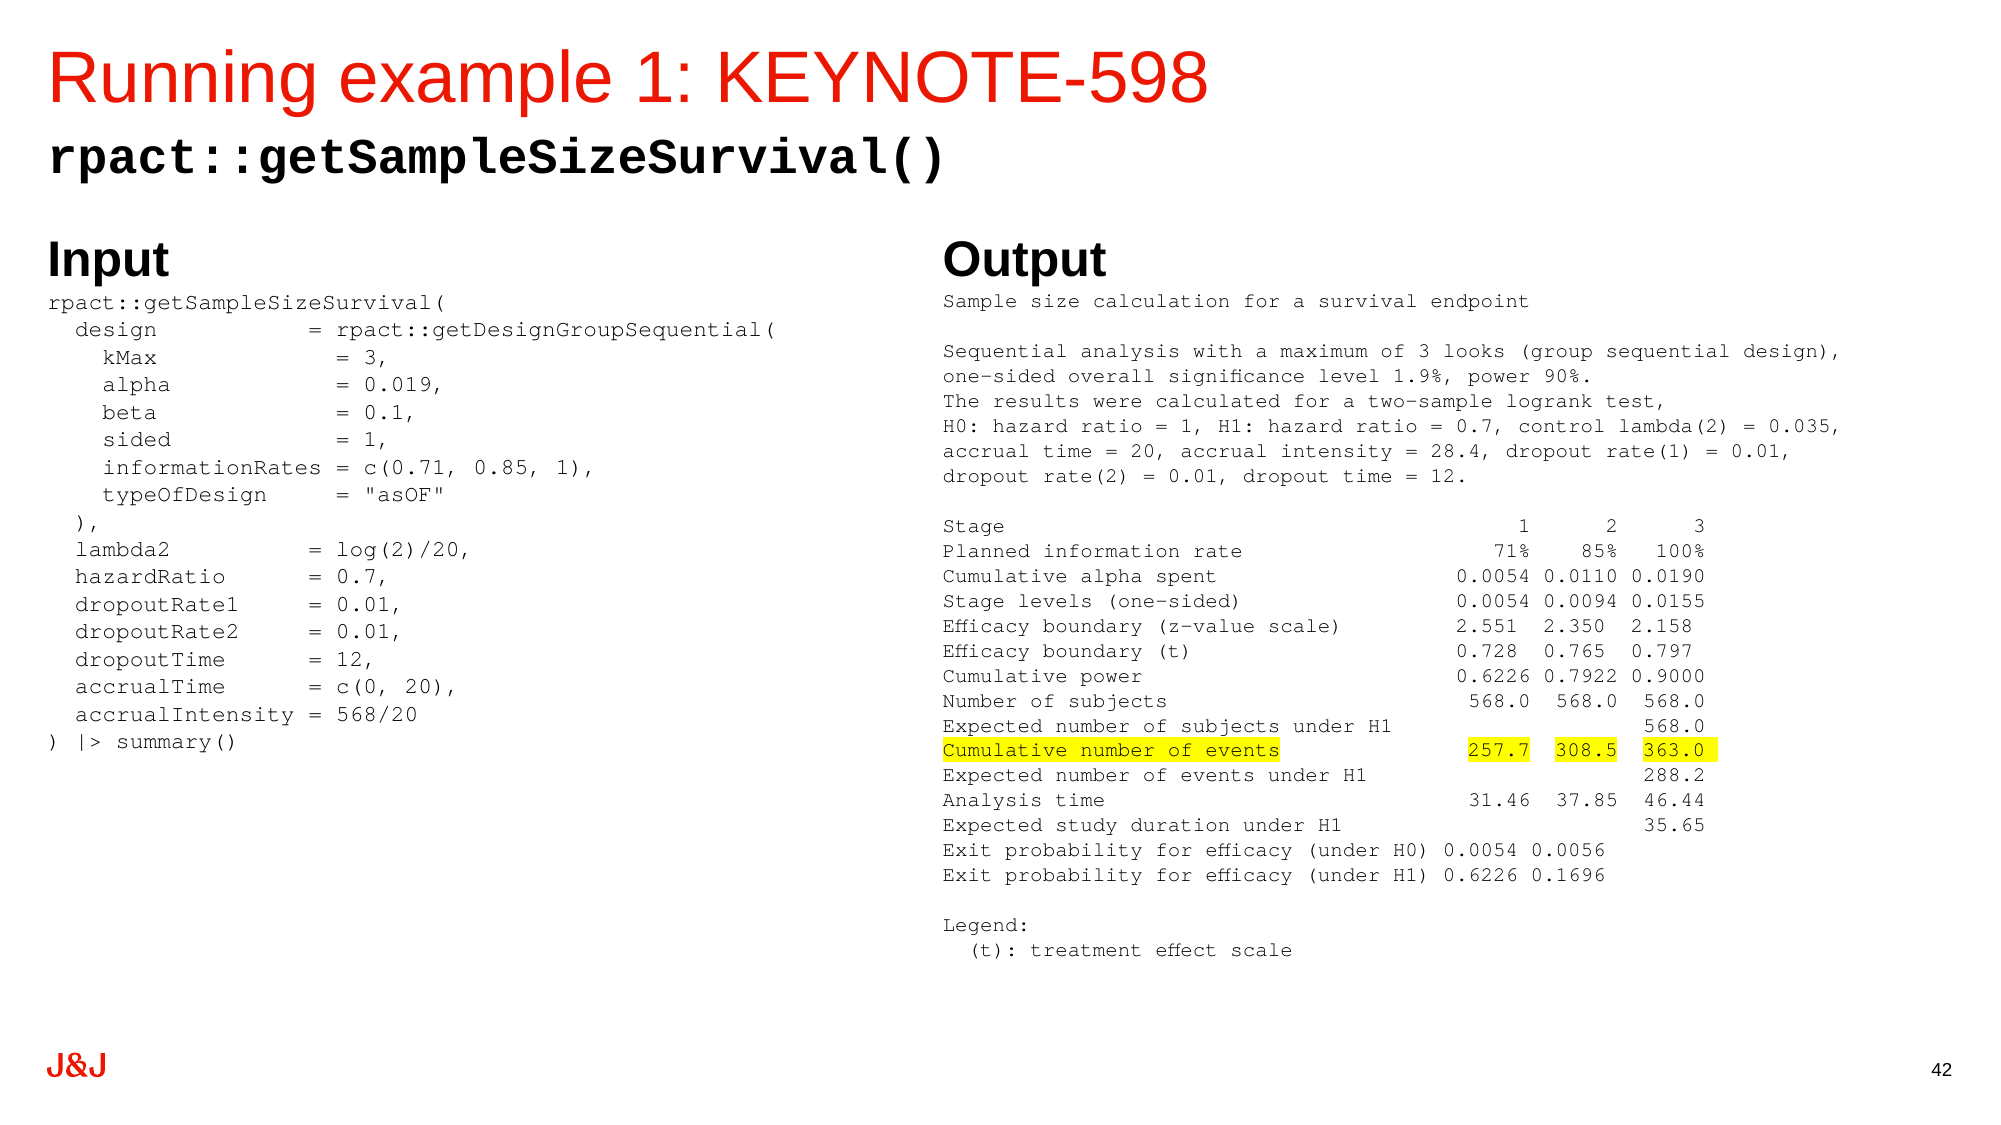

# Running example 1: KEYNOTE-598
rpact::getSampleSizeSurvival()
Input
rpact::getSampleSizeSurvival(
  design           = rpact::getDesignGroupSequential(
    kMax             = 3,
    alpha            = 0.019,
    beta             = 0.1,
    sided            = 1,
    informationRates = c(0.71, 0.85, 1),
    typeOfDesign     = "asOF"
  ),
  lambda2          = log(2)/20,
  hazardRatio      = 0.7,
  dropoutRate1     = 0.01,
  dropoutRate2     = 0.01,
  dropoutTime      = 12,
  accrualTime      = c(0, 20),
  accrualIntensity = 568/20
) |> summary()
Output
Sample size calculation for a survival endpoint

Sequential analysis with a maximum of 3 looks (group sequential design),
one-sided overall significance level 1.9%, power 90%.
The results were calculated for a two-sample logrank test,
H0: hazard ratio = 1, H1: hazard ratio = 0.7, control lambda(2) = 0.035,
accrual time = 20, accrual intensity = 28.4, dropout rate(1) = 0.01,
dropout rate(2) = 0.01, dropout time = 12.

Stage                                         1      2      3
Planned information rate                    71%    85%   100%
Cumulative alpha spent                   0.0054 0.0110 0.0190
Stage levels (one-sided)                 0.0054 0.0094 0.0155
Efficacy boundary (z-value scale)         2.551  2.350  2.158
Efficacy boundary (t)                     0.728  0.765  0.797
Cumulative power                         0.6226 0.7922 0.9000
Number of subjects                        568.0  568.0  568.0
Expected number of subjects under H1                    568.0
Cumulative number of events               257.7  308.5  363.0
Expected number of events under H1                      288.2
Analysis time                             31.46  37.85  46.44
Expected study duration under H1                        35.65
Exit probability for efficacy (under H0) 0.0054 0.0056
Exit probability for efficacy (under H1) 0.6226 0.1696

Legend:
  (t): treatment effect scale
42